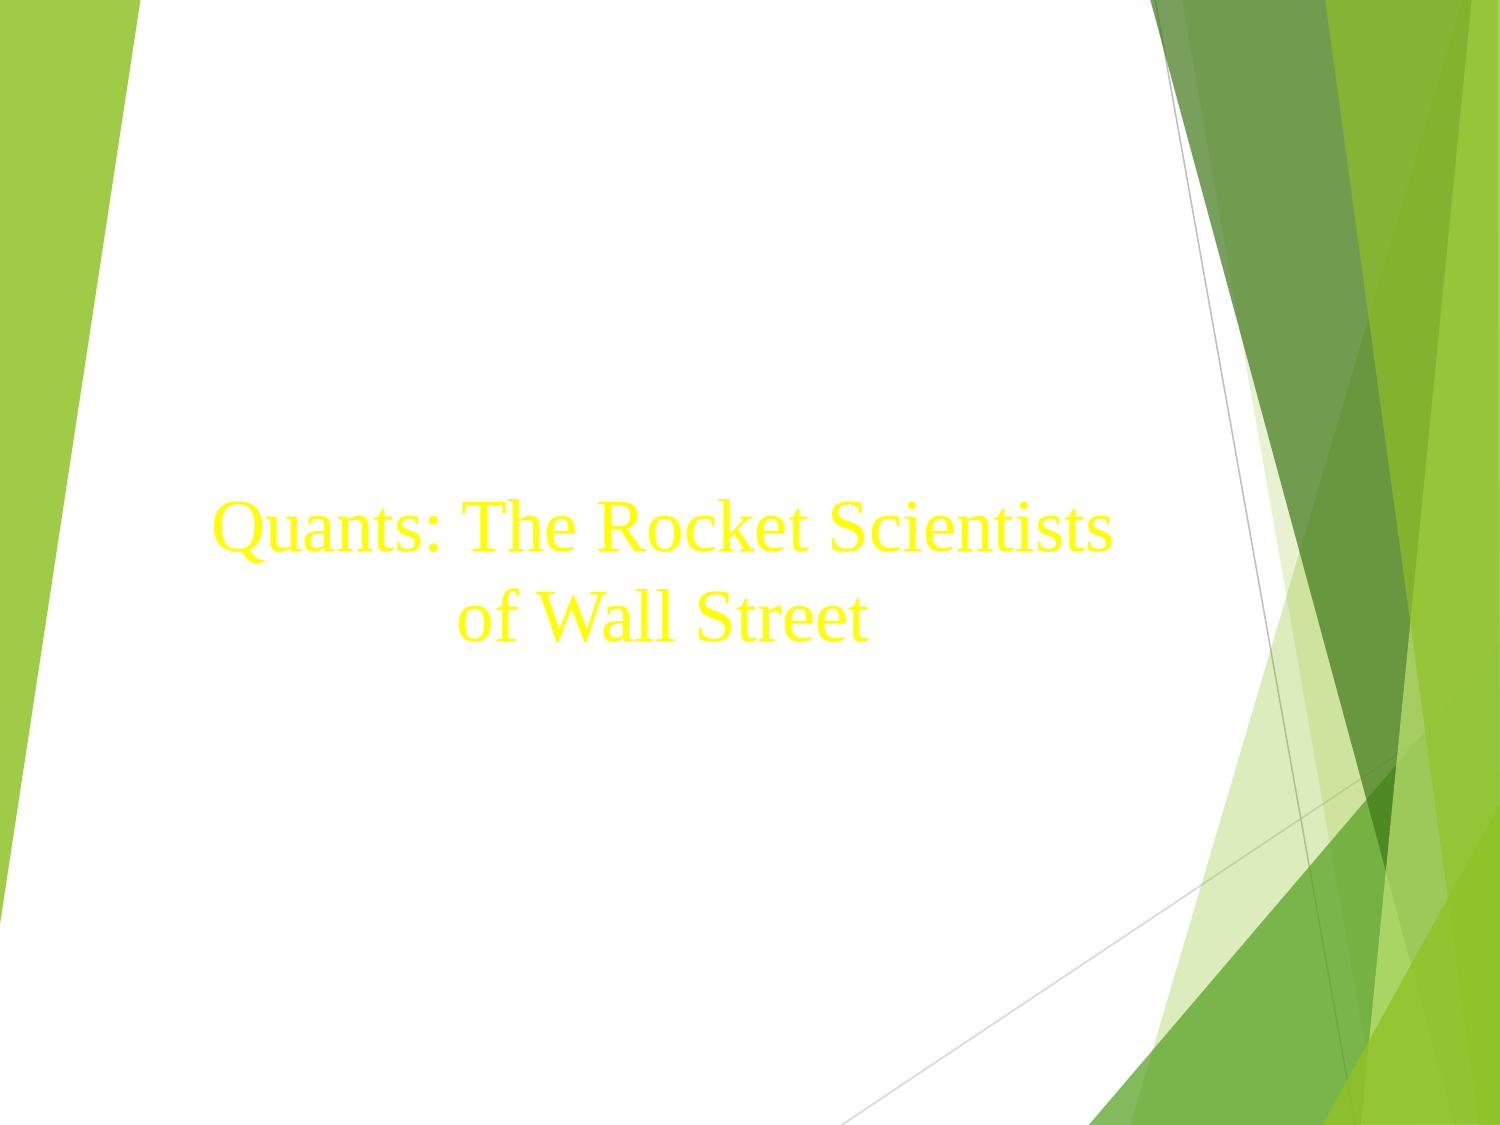

# Quants: The Rocket Scientists of Wall Street